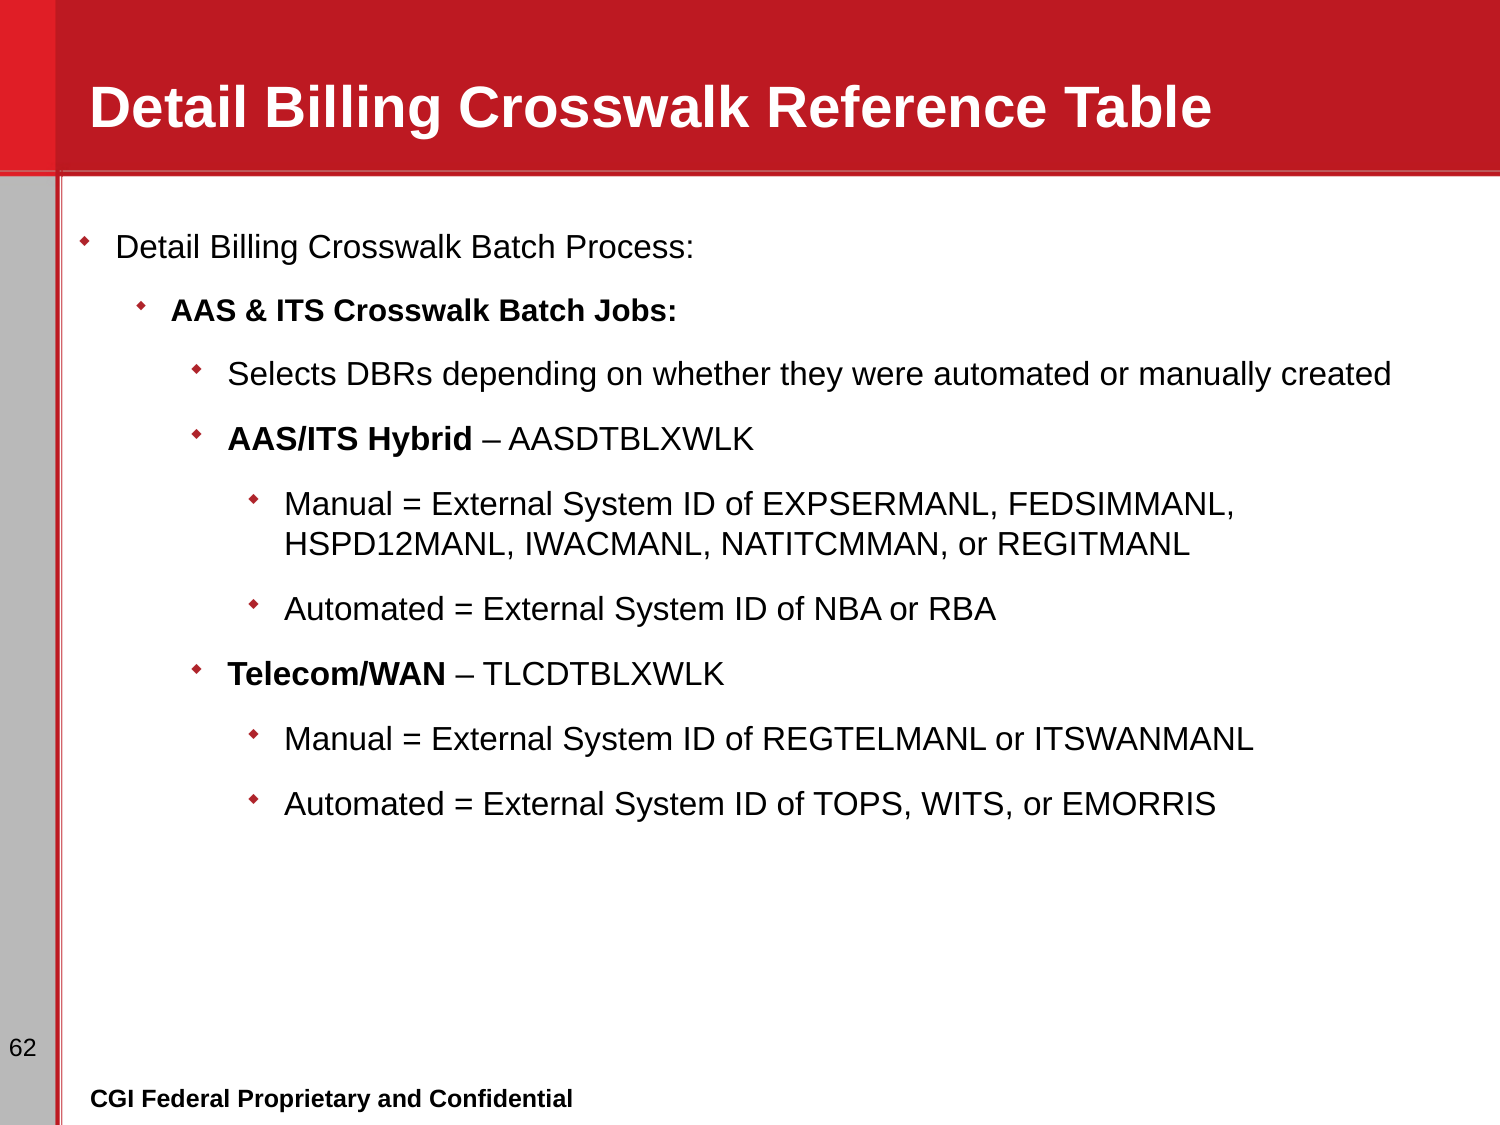

# Detail Billing Crosswalk Reference Table
Detail Billing Crosswalk Batch Process:
AAS & ITS Crosswalk Batch Jobs:
Selects DBRs depending on whether they were automated or manually created
AAS/ITS Hybrid – AASDTBLXWLK
Manual = External System ID of EXPSERMANL, FEDSIMMANL, HSPD12MANL, IWACMANL, NATITCMMAN, or REGITMANL
Automated = External System ID of NBA or RBA
Telecom/WAN – TLCDTBLXWLK
Manual = External System ID of REGTELMANL or ITSWANMANL
Automated = External System ID of TOPS, WITS, or EMORRIS

62
CGI Federal Proprietary and Confidential